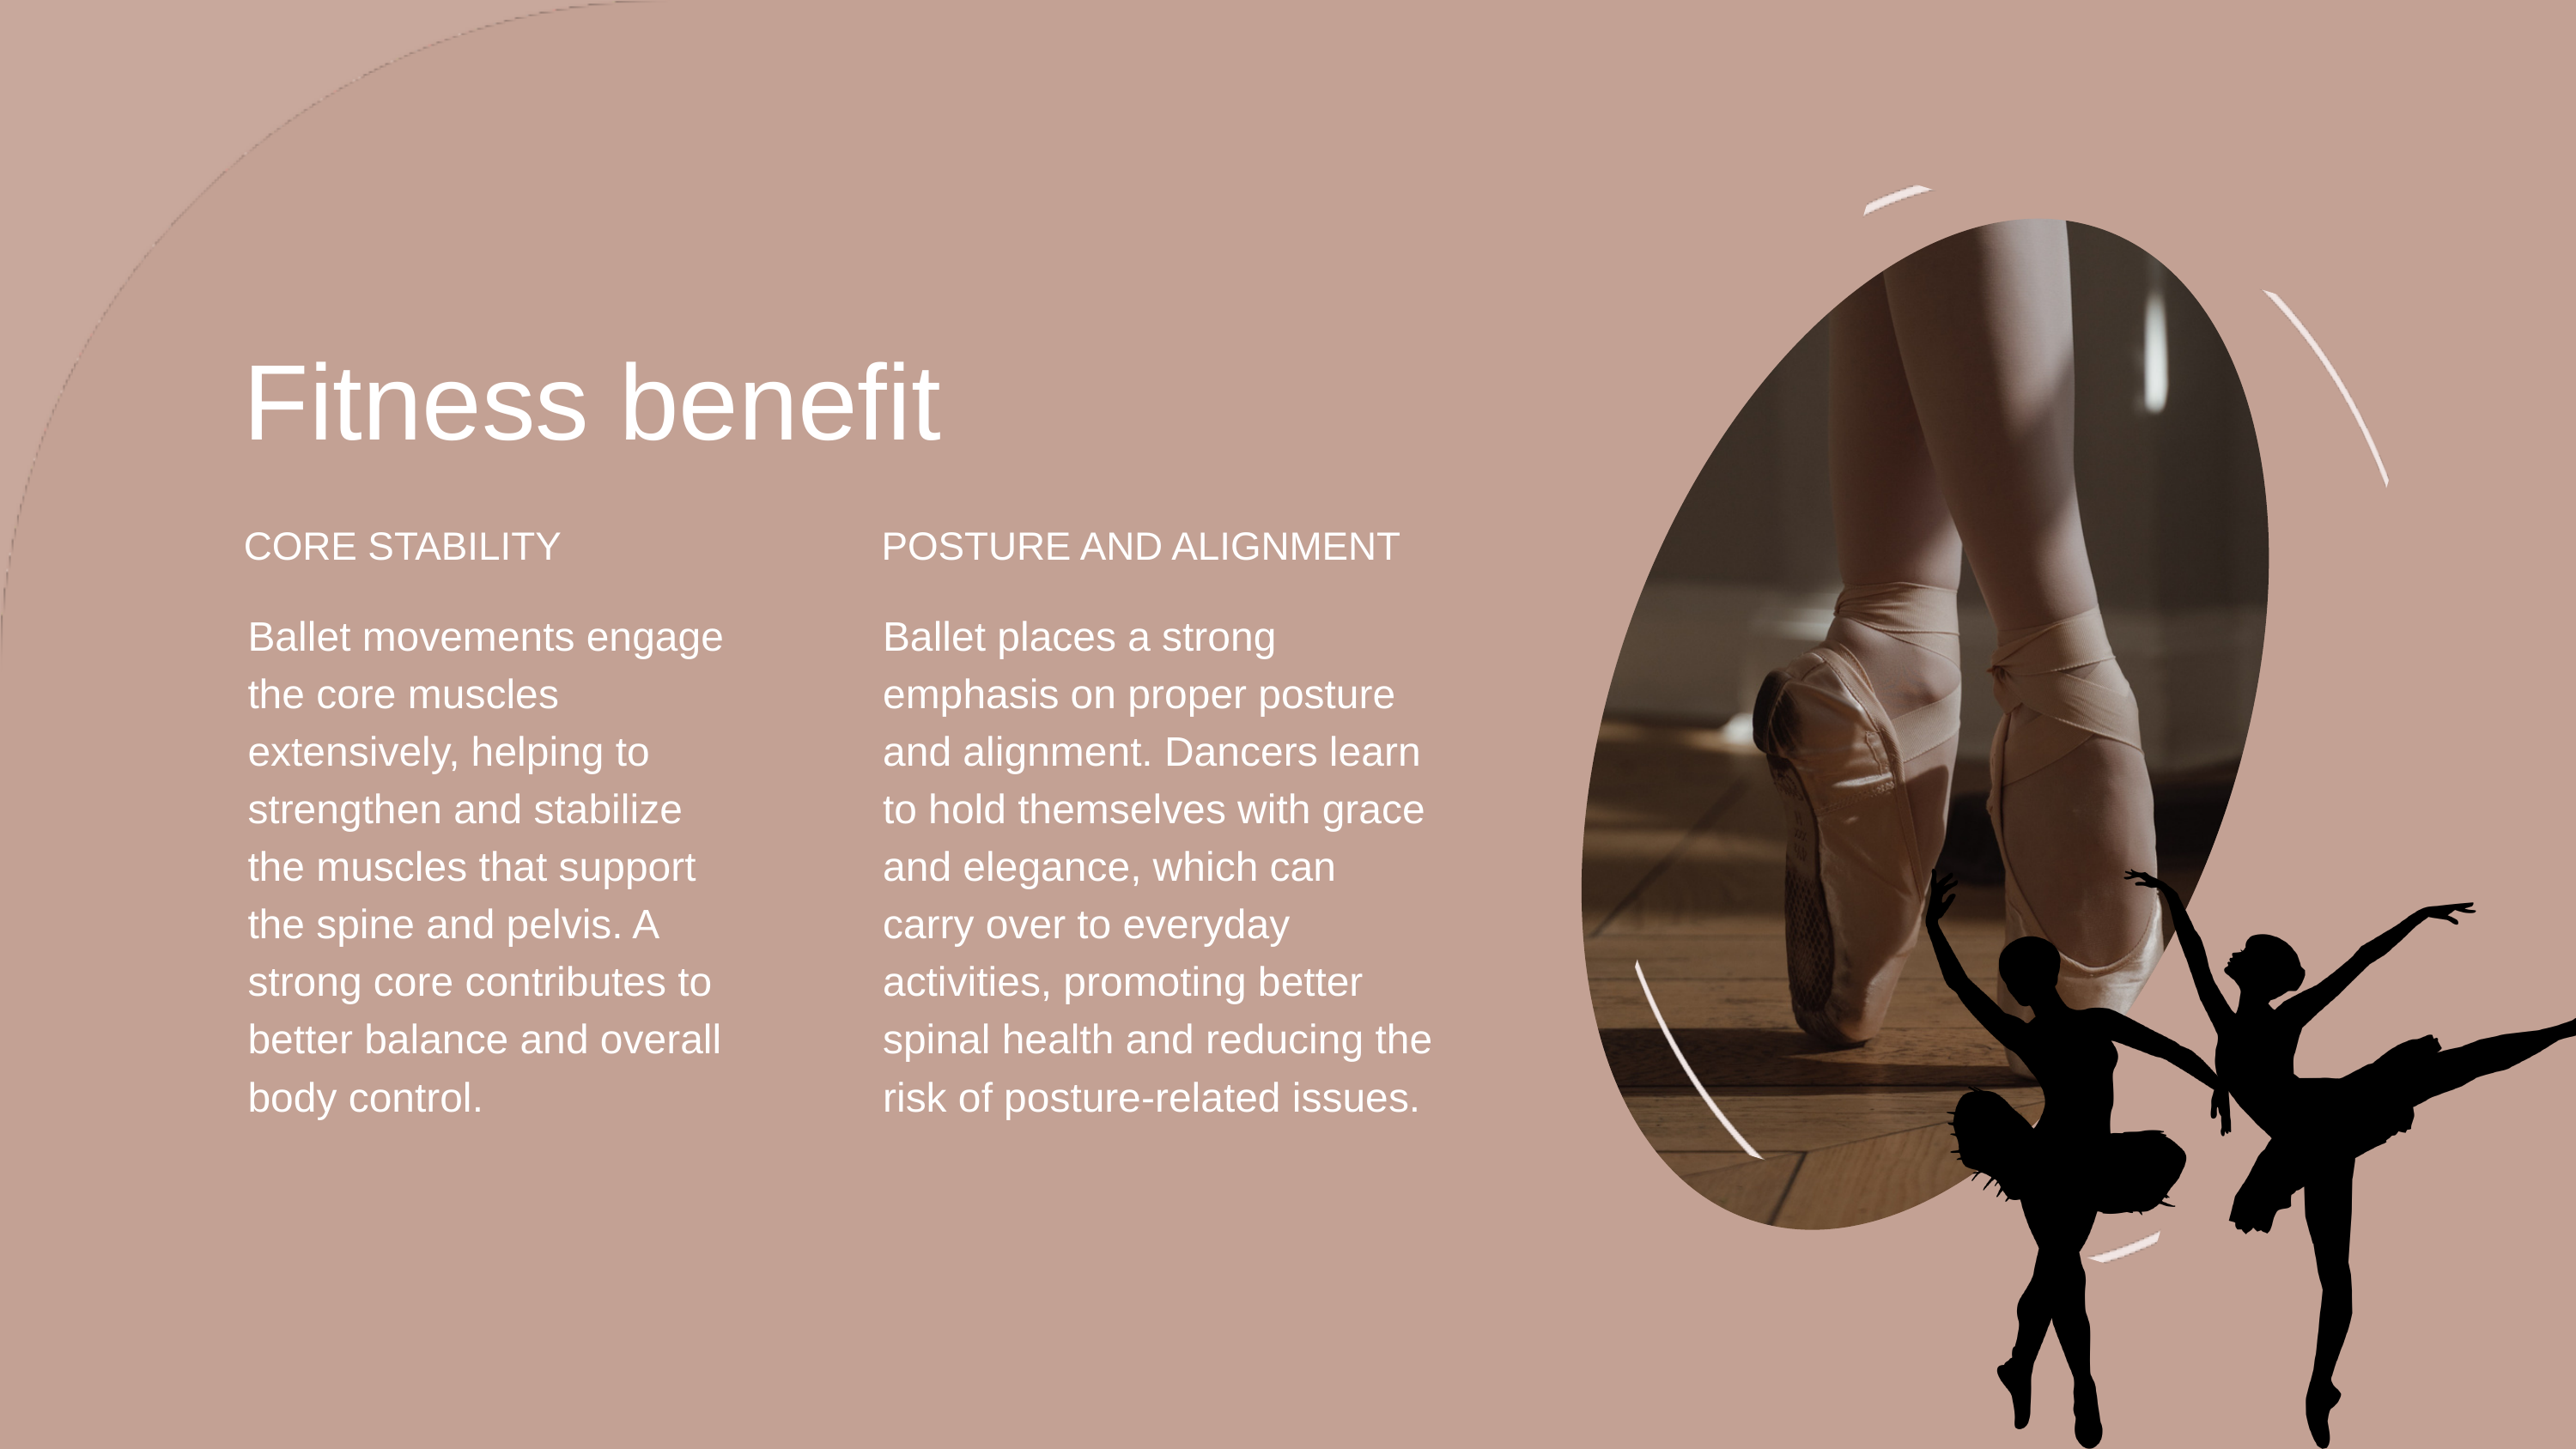

Fitness benefit

CORE STABILITY
 POSTURE AND ALIGNMENT
Ballet movements engage the core muscles extensively, helping to strengthen and stabilize the muscles that support the spine and pelvis. A strong core contributes to better balance and overall body control.
Ballet places a strong emphasis on proper posture and alignment. Dancers learn to hold themselves with grace and elegance, which can carry over to everyday activities, promoting better spinal health and reducing the risk of posture-related issues.